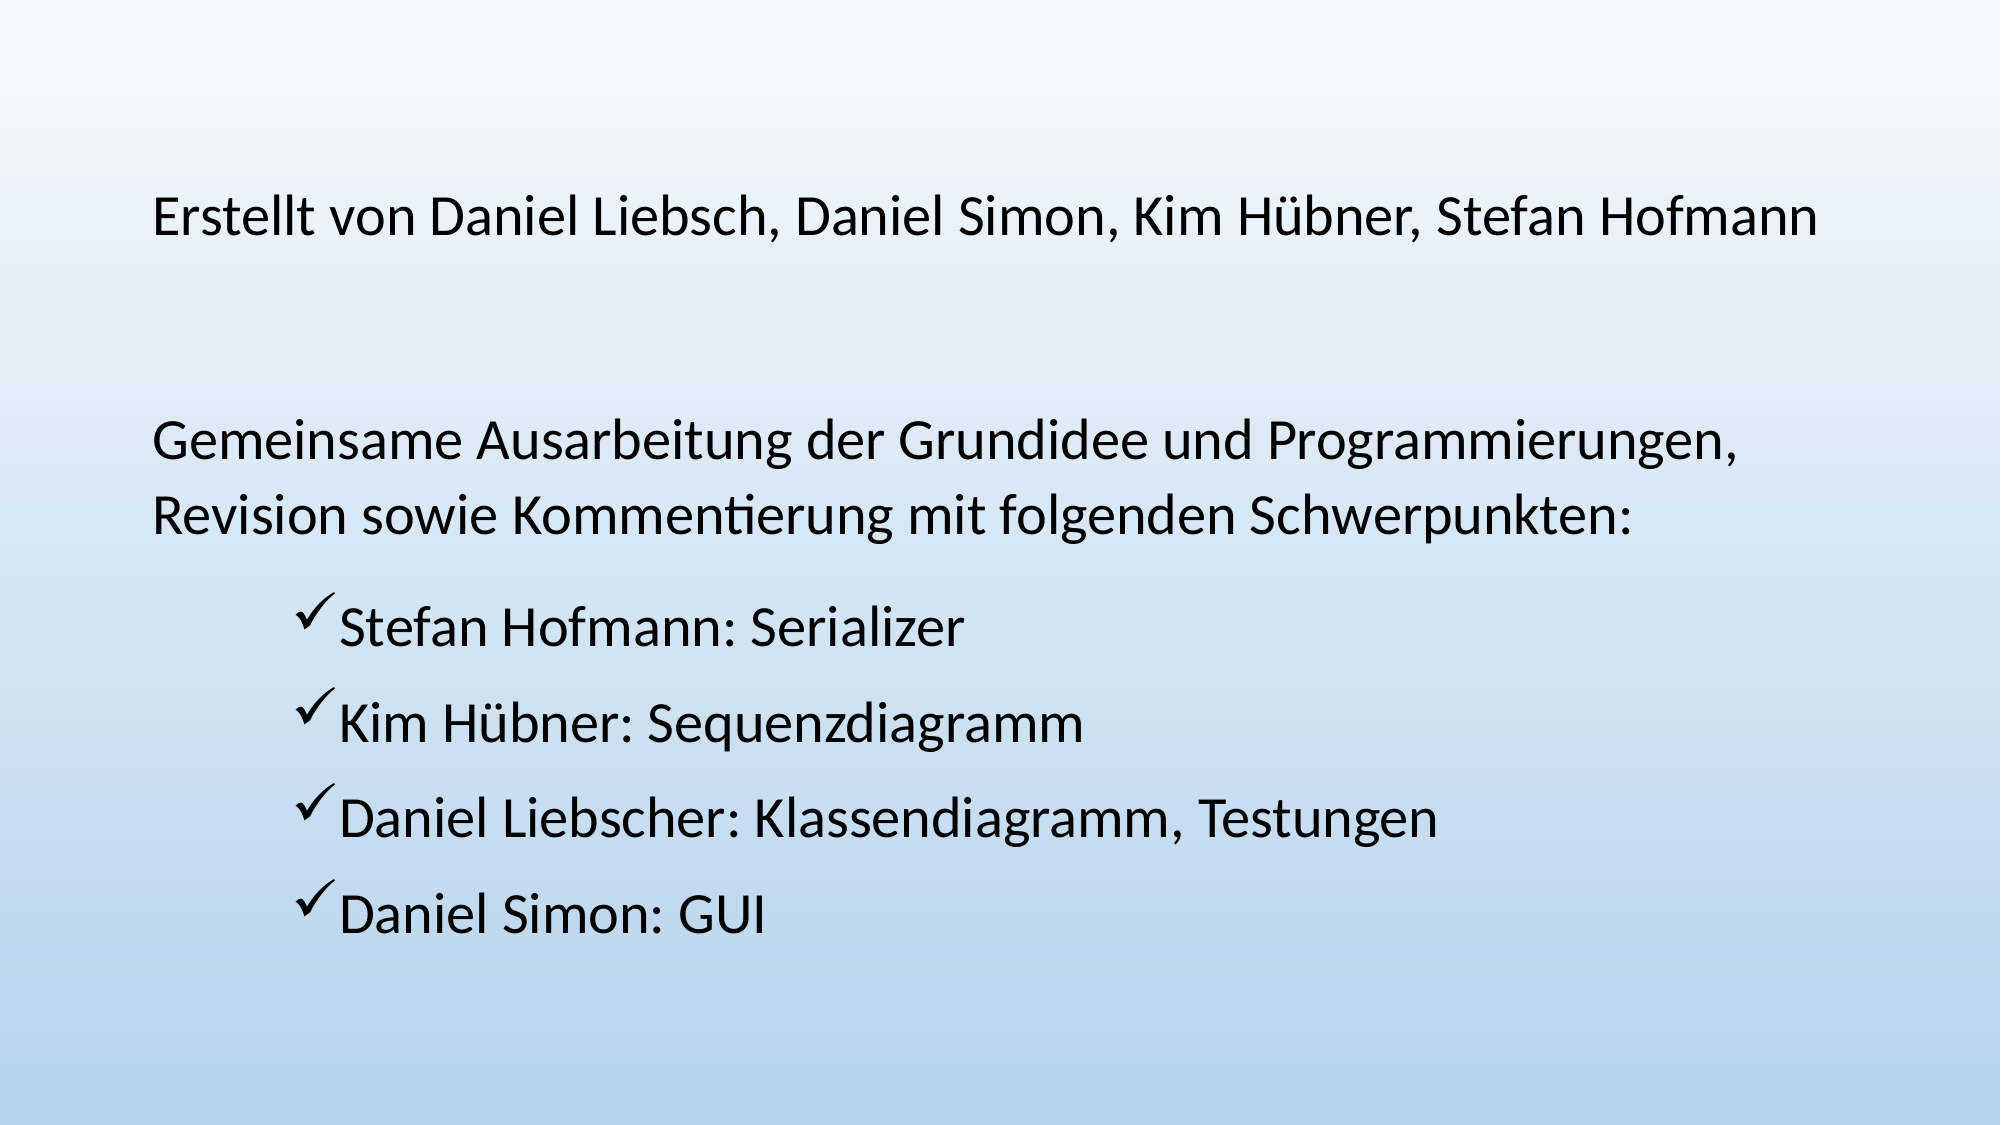

Erstellt von Daniel Liebsch, Daniel Simon, Kim Hübner, Stefan Hofmann

Gemeinsame Ausarbeitung der Grundidee und Programmierungen, Revision sowie Kommentierung mit folgenden Schwerpunkten:
Stefan Hofmann: Serializer
Kim Hübner: Sequenzdiagramm
Daniel Liebscher: Klassendiagramm, Testungen
Daniel Simon: GUI